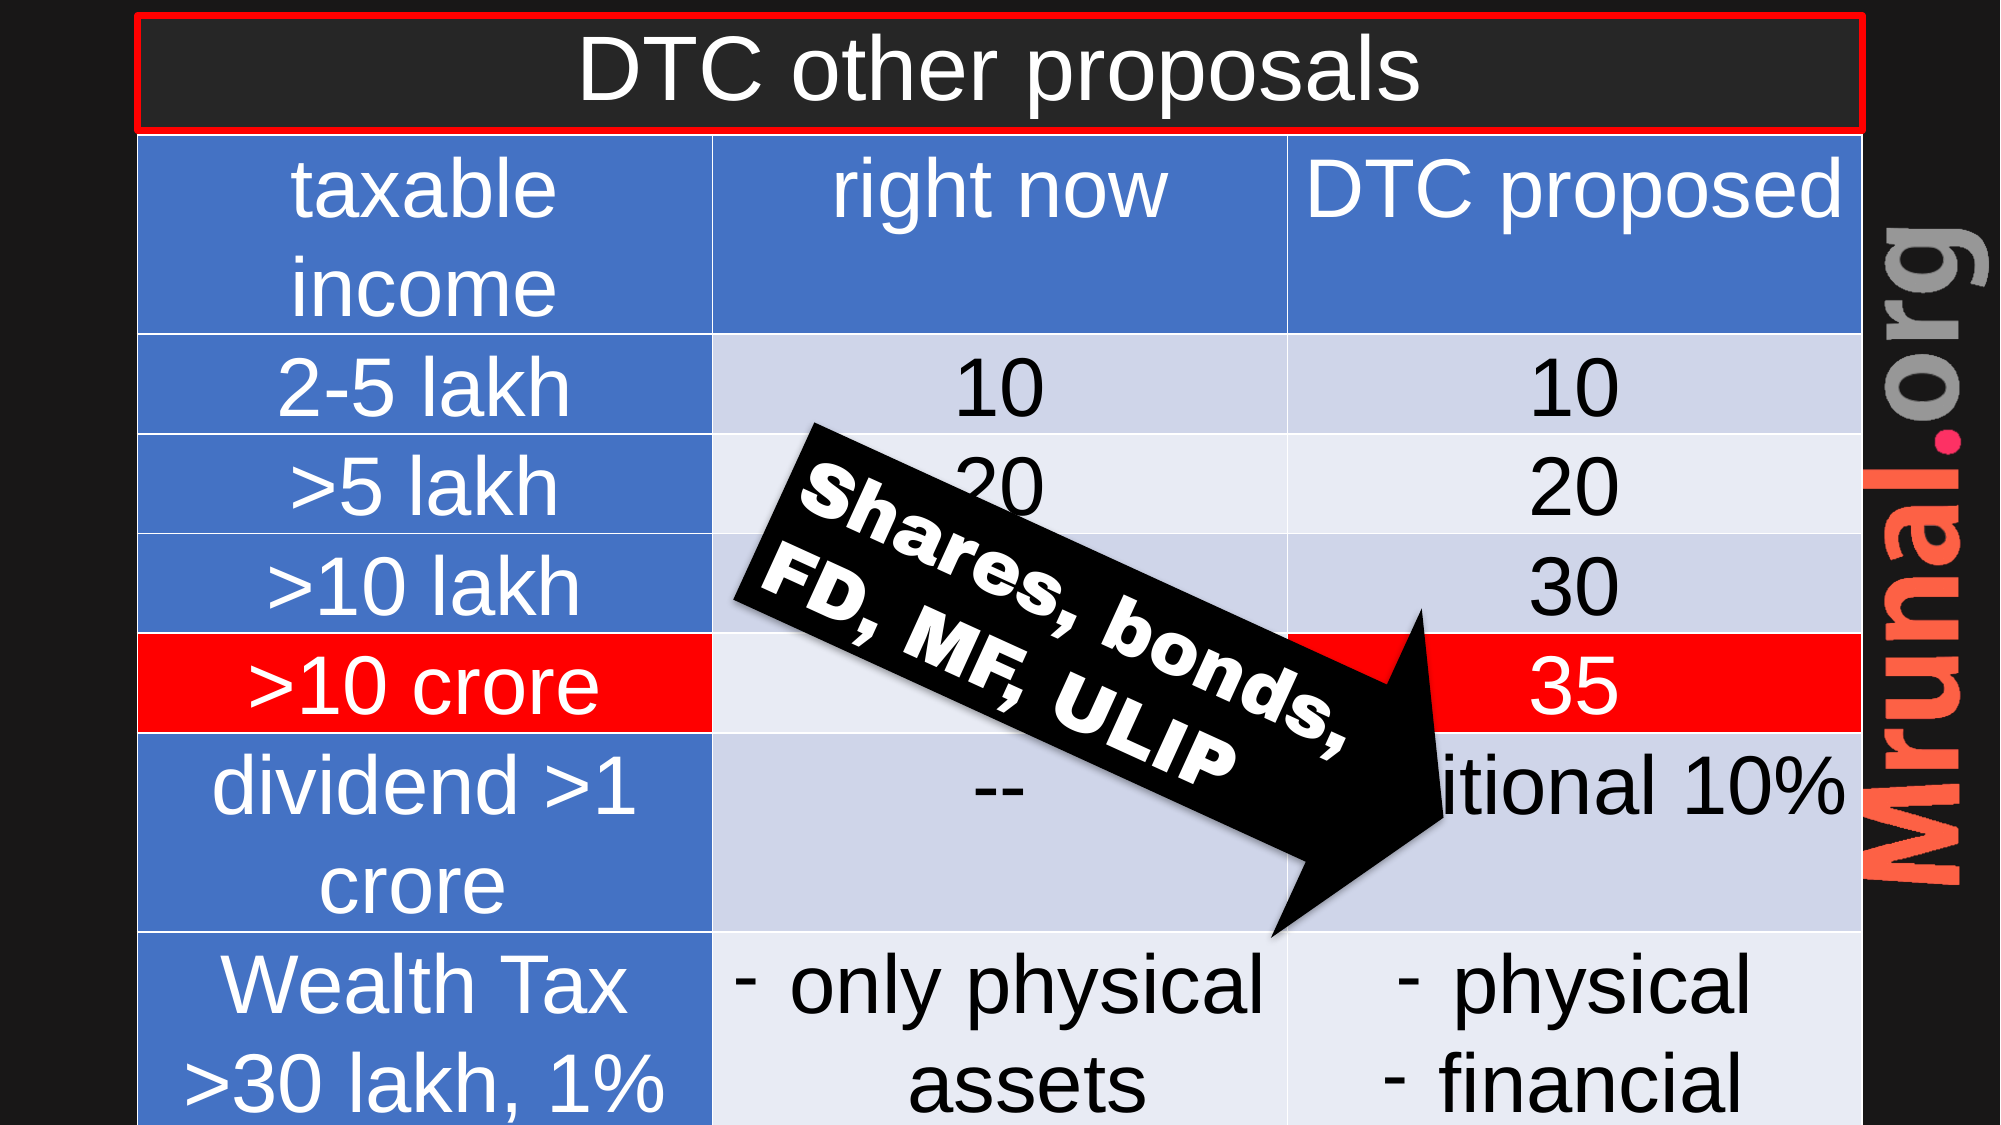

# DTC other proposals
| taxable income | right now | DTC proposed |
| --- | --- | --- |
| 2-5 lakh | 10 | 10 |
| >5 lakh | 20 | 20 |
| >10 lakh | 30 | 30 |
| >10 crore |  | 35 |
| dividend >1 crore | -- | additional 10% |
| Wealth Tax >30 lakh, 1% | only physical assets | physical financial |
Shares, bonds, FD, MF, ULIP